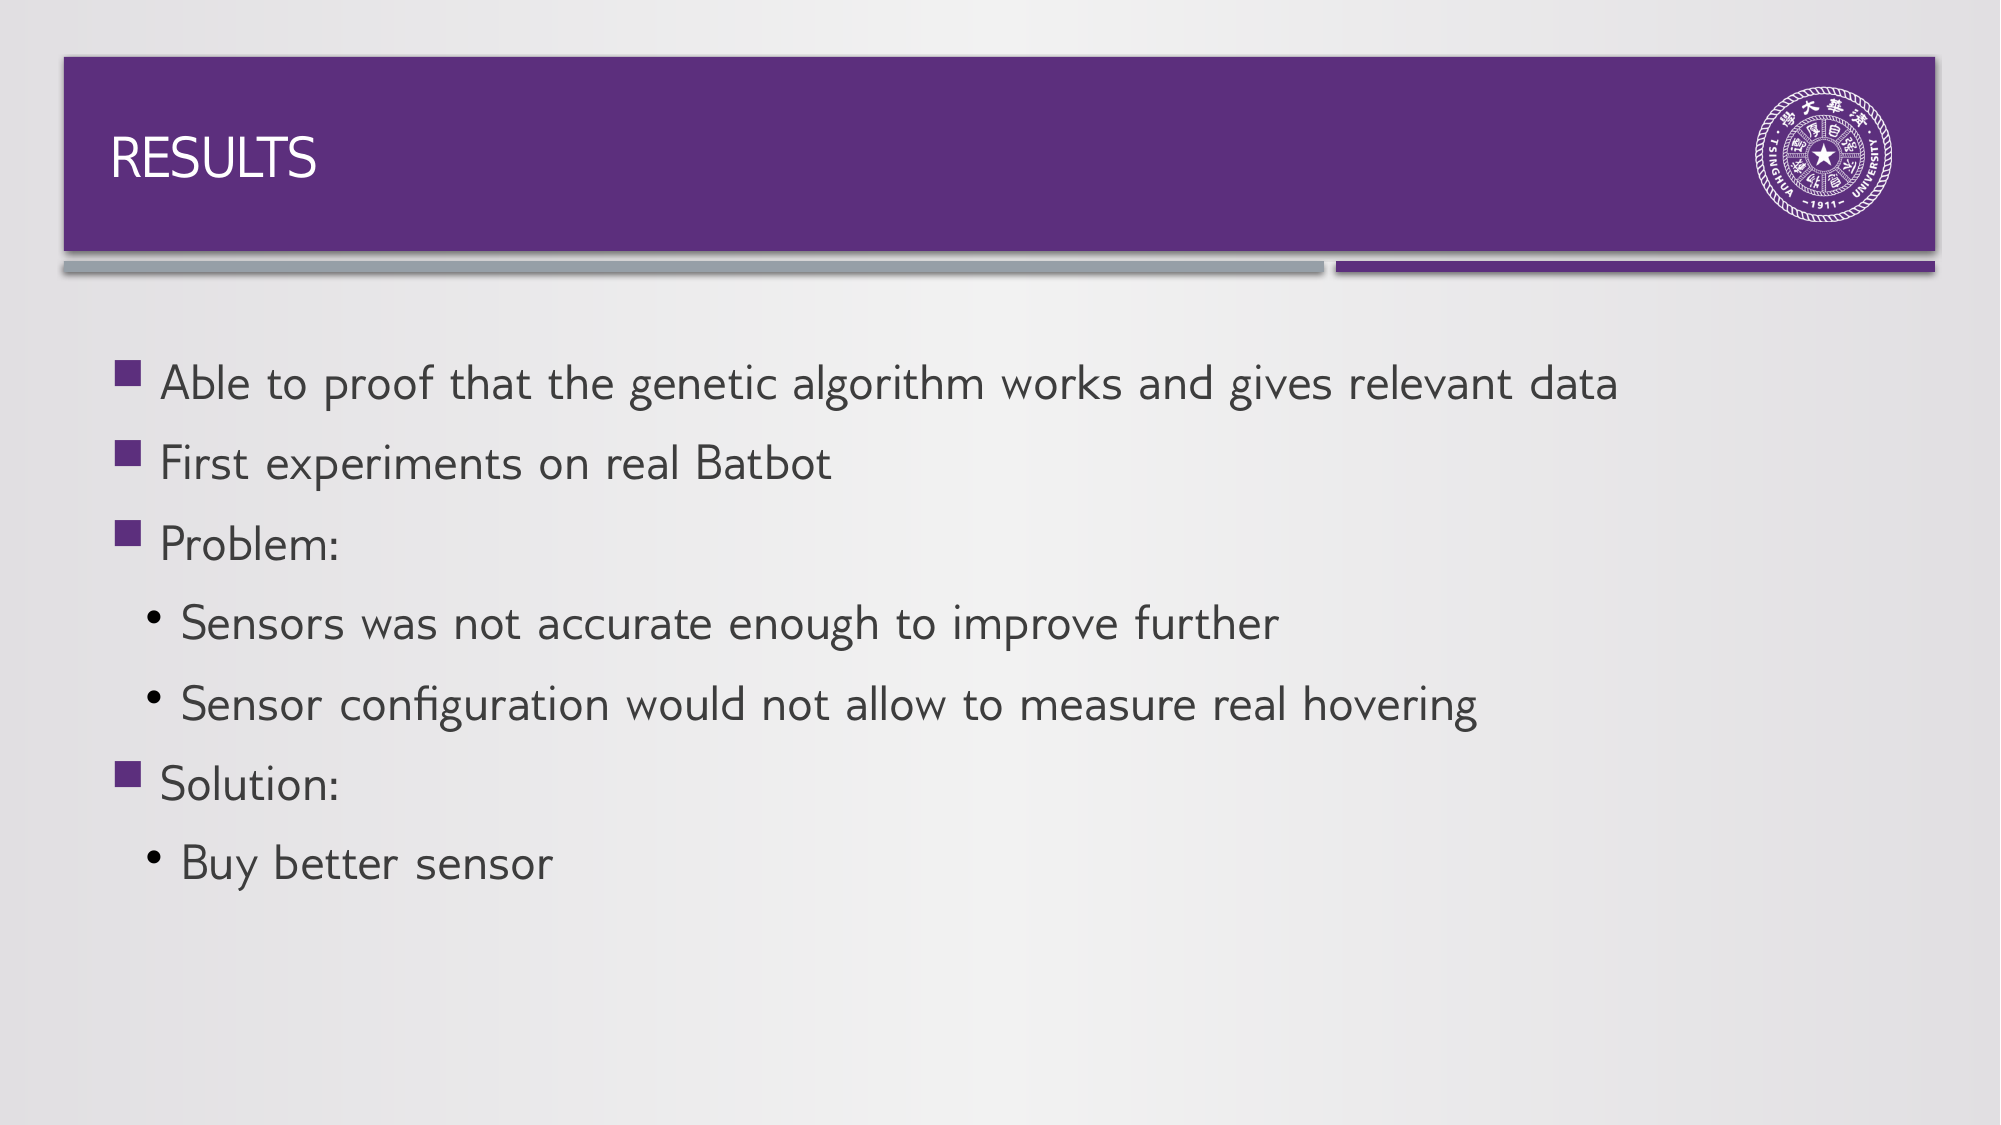

# Results

Able to proof that the genetic algorithm works and gives relevant data
First experiments on real Batbot
Problem:
Sensors was not accurate enough to improve further
Sensor configuration would not allow to measure real hovering
Solution:
Buy better sensor